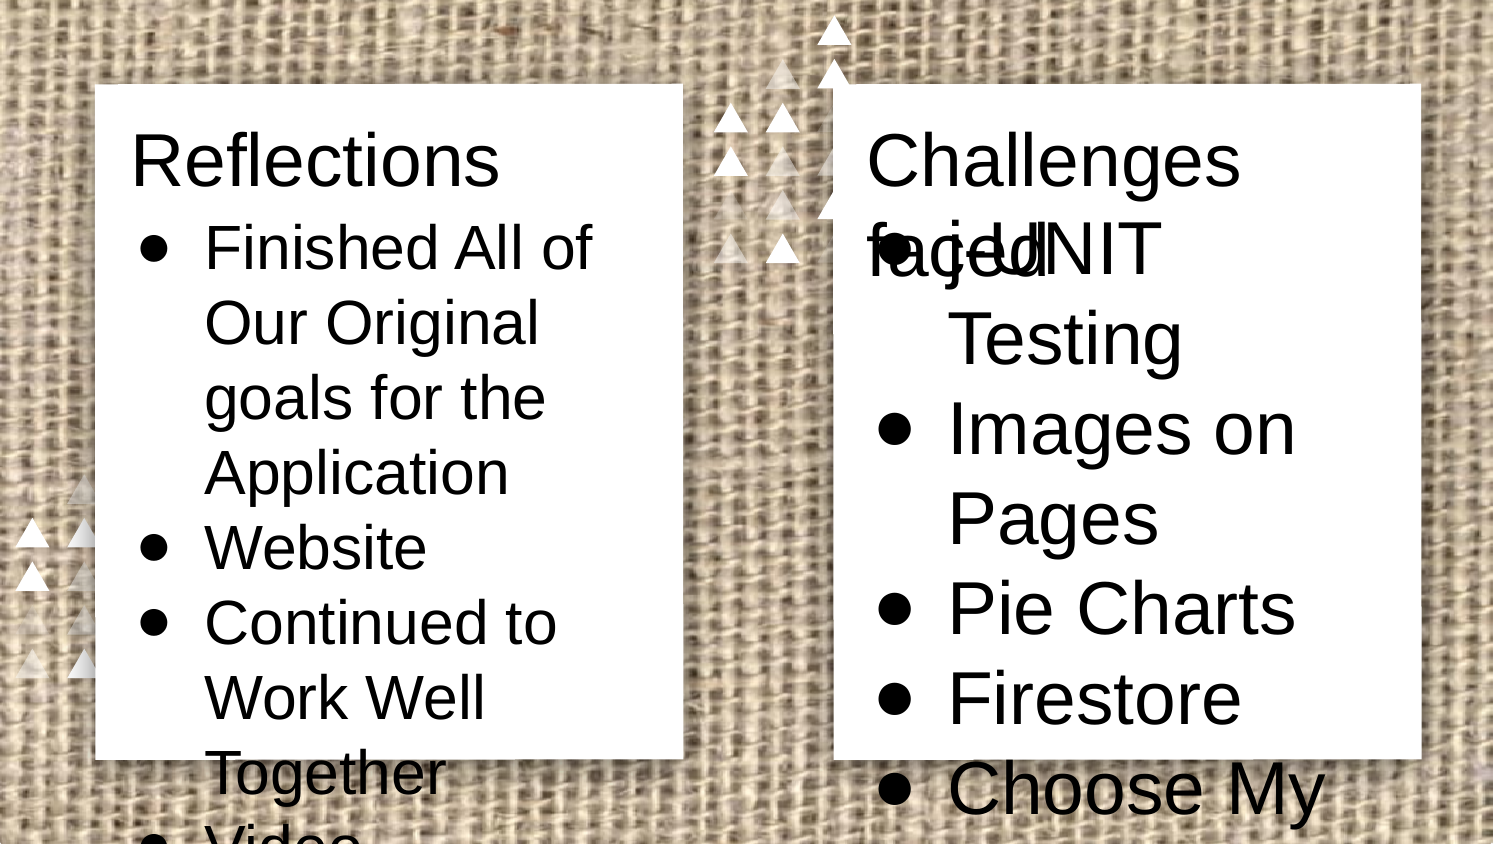

Reflections
Challenges faced

j-UNIT Testing
Images on Pages
Pie Charts
Firestore
Choose My Outfit page

Finished All of Our Original goals for the Application
Website
Continued to Work Well Together
Video